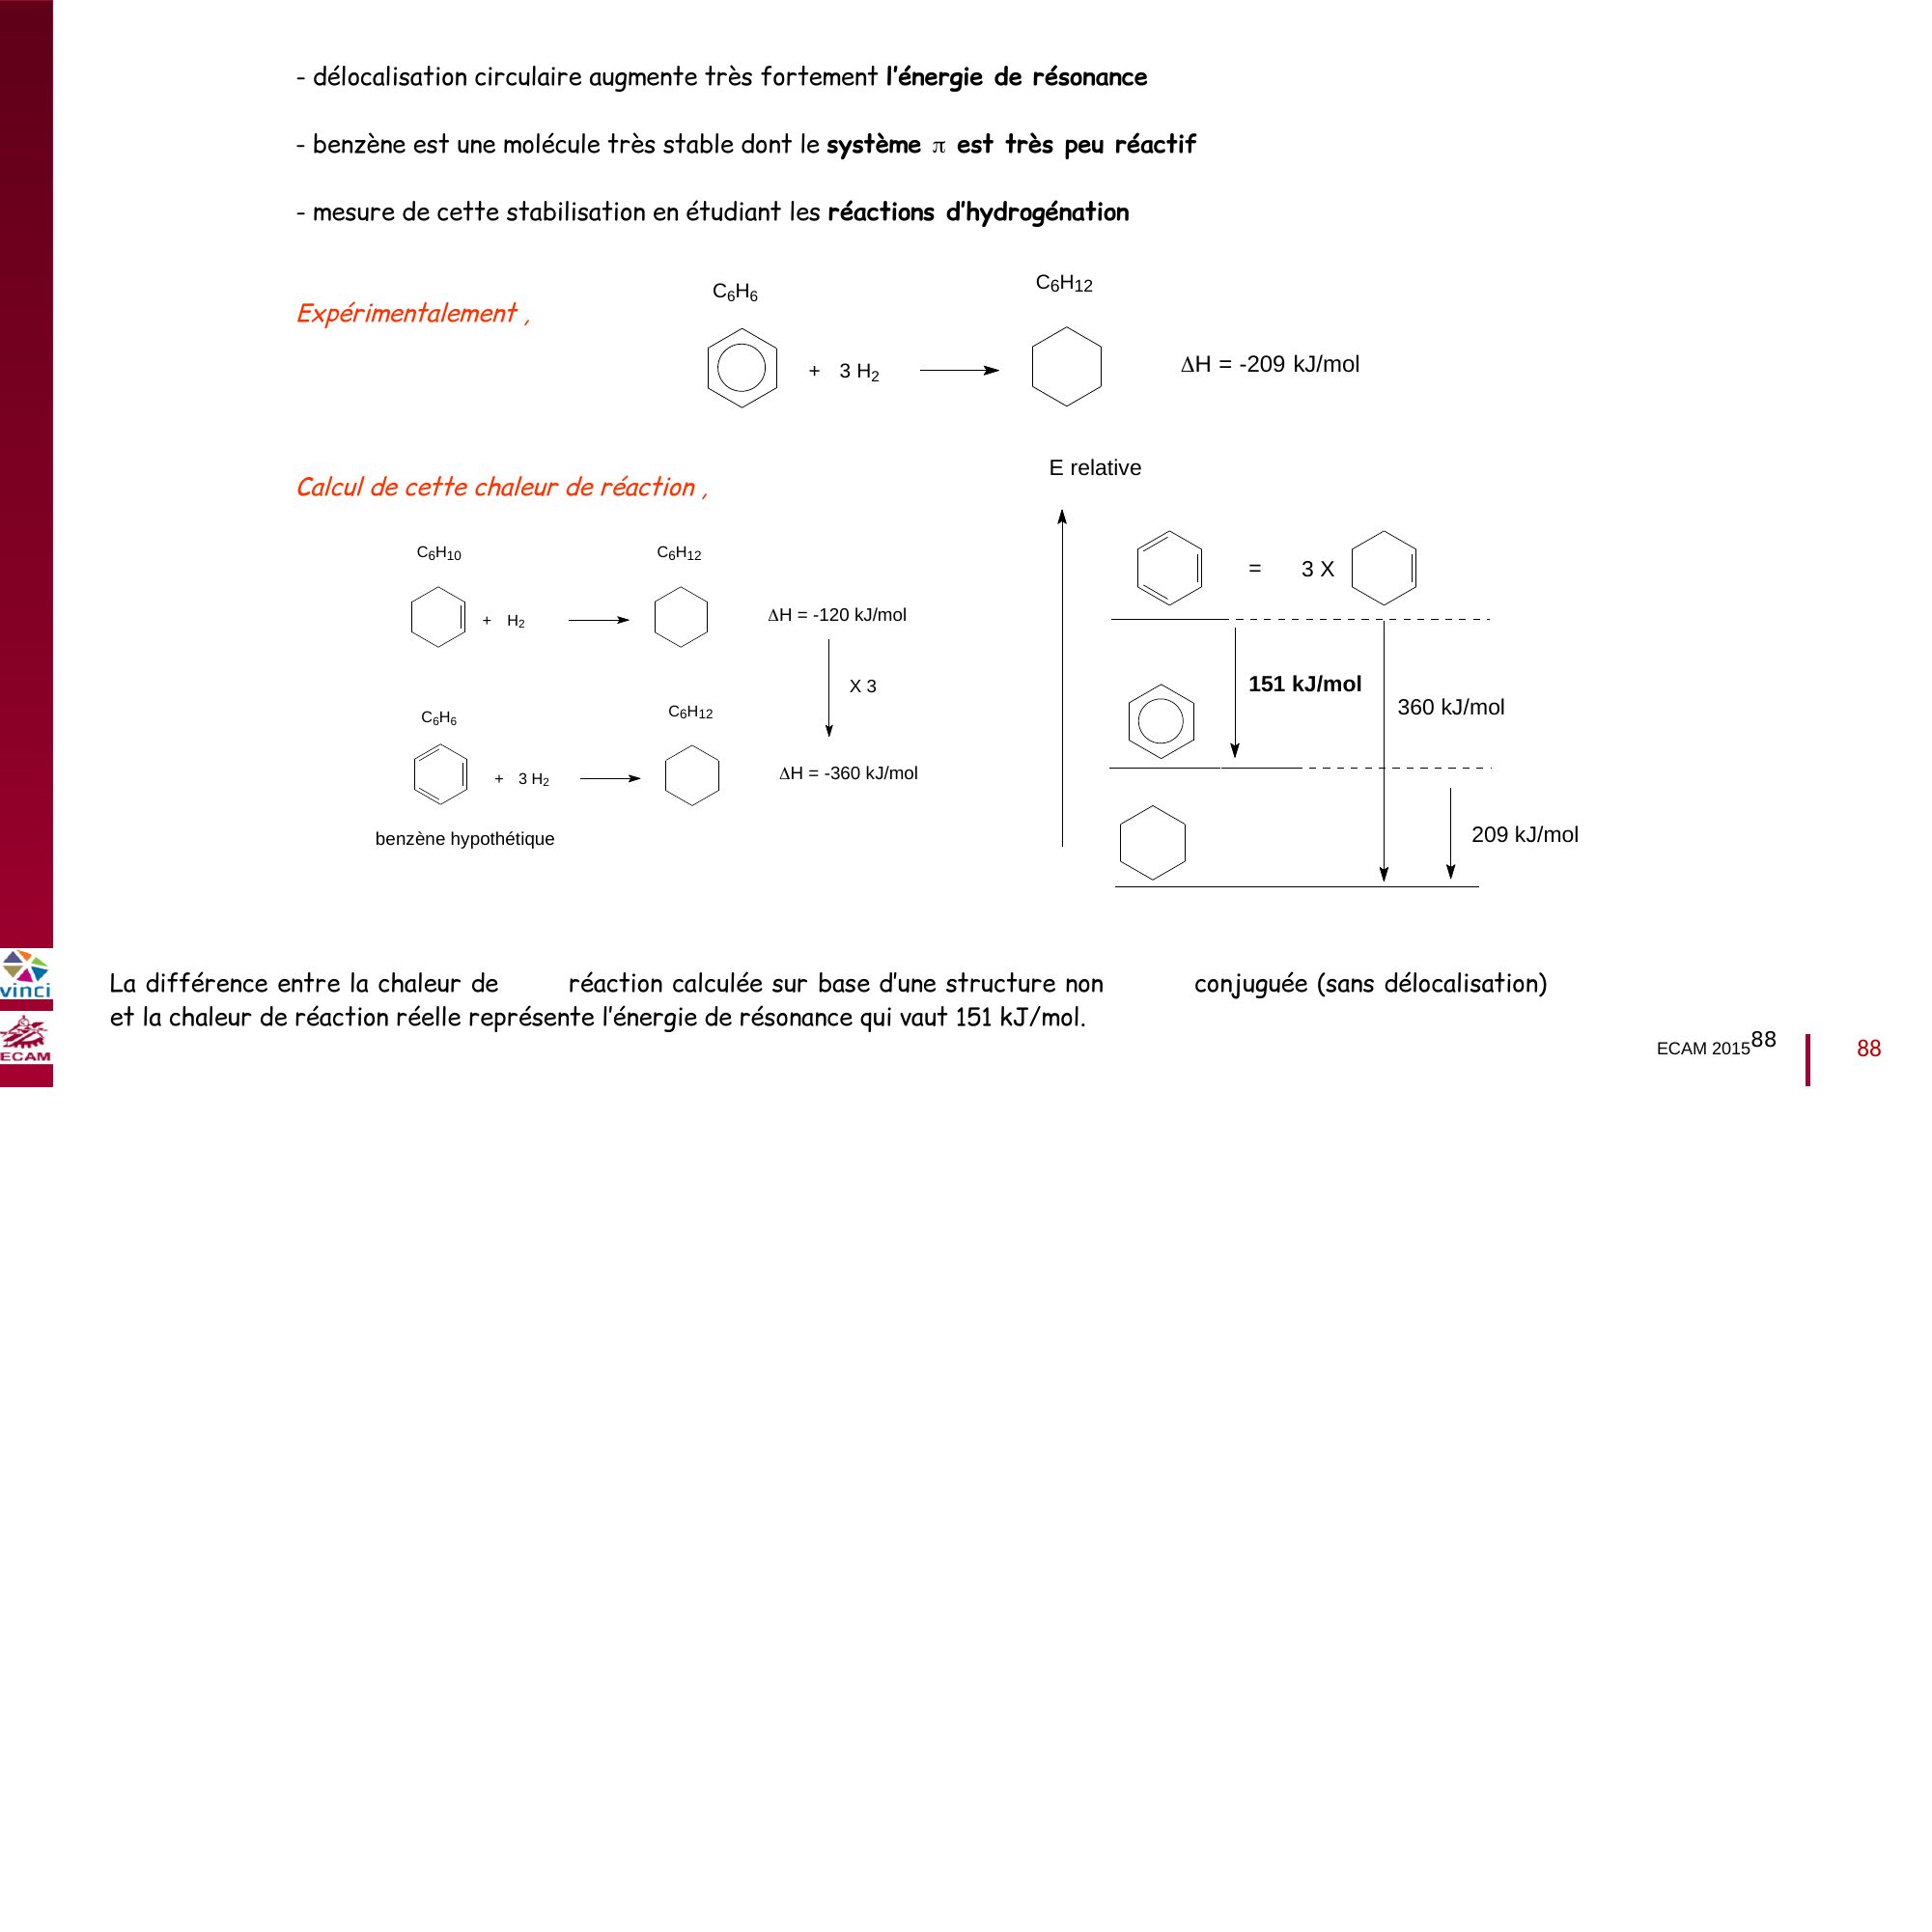

- délocalisation circulaire augmente très fortement l’énergie de résonance
- benzène est une molécule très stable dont le système π est très peu réactif
- mesure de cette stabilisation en étudiant les réactions d’hydrogénation
C6H12
C6H6
B2040-Chimie du vivant et environnement
Expérimentalement ,

ΔH = -209 kJ/mol
+   3 H2

E relative
Calcul de cette chaleur de réaction ,

C6H10
C6H12

=
3 X

ΔH = -120 kJ/mol

+   H2

151 kJ/mol
X 3

360 kJ/mol

C6H12
C6H6

ΔH = -360 kJ/mol

+   3 H2

209 kJ/mol

benzène hypothétique

La différence entre la chaleur de
réaction calculée sur base d’une structure non
conjuguée (sans délocalisation)
et la chaleur de réaction réelle représente l’énergie de résonance qui vaut 151 kJ/mol.

ECAM 201588

88